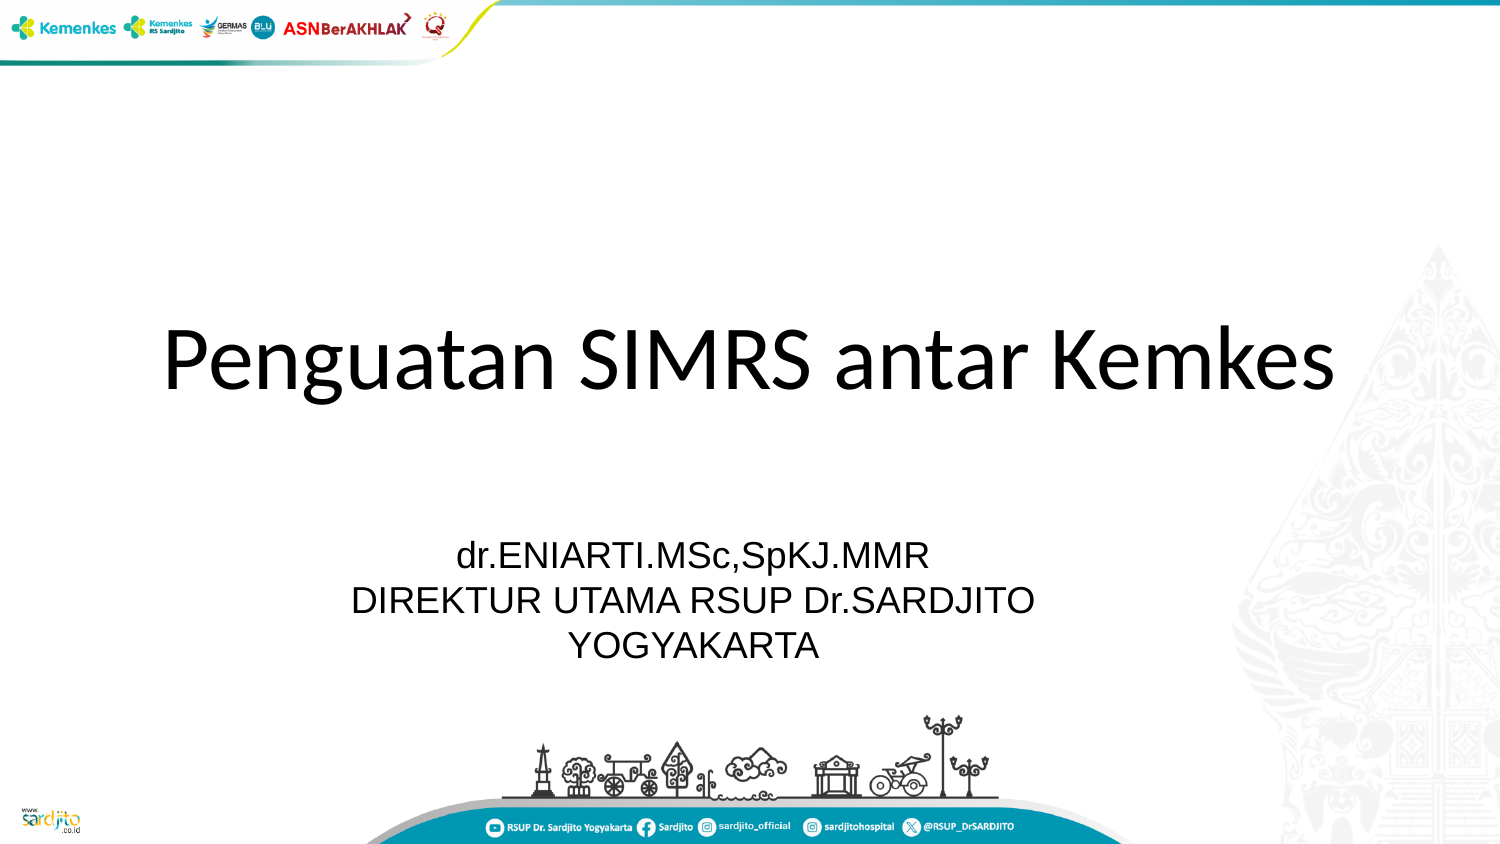

# Penguatan SIMRS antar Kemkes
dr.ENIARTI.MSc,SpKJ.MMR
DIREKTUR UTAMA RSUP Dr.SARDJITO YOGYAKARTA